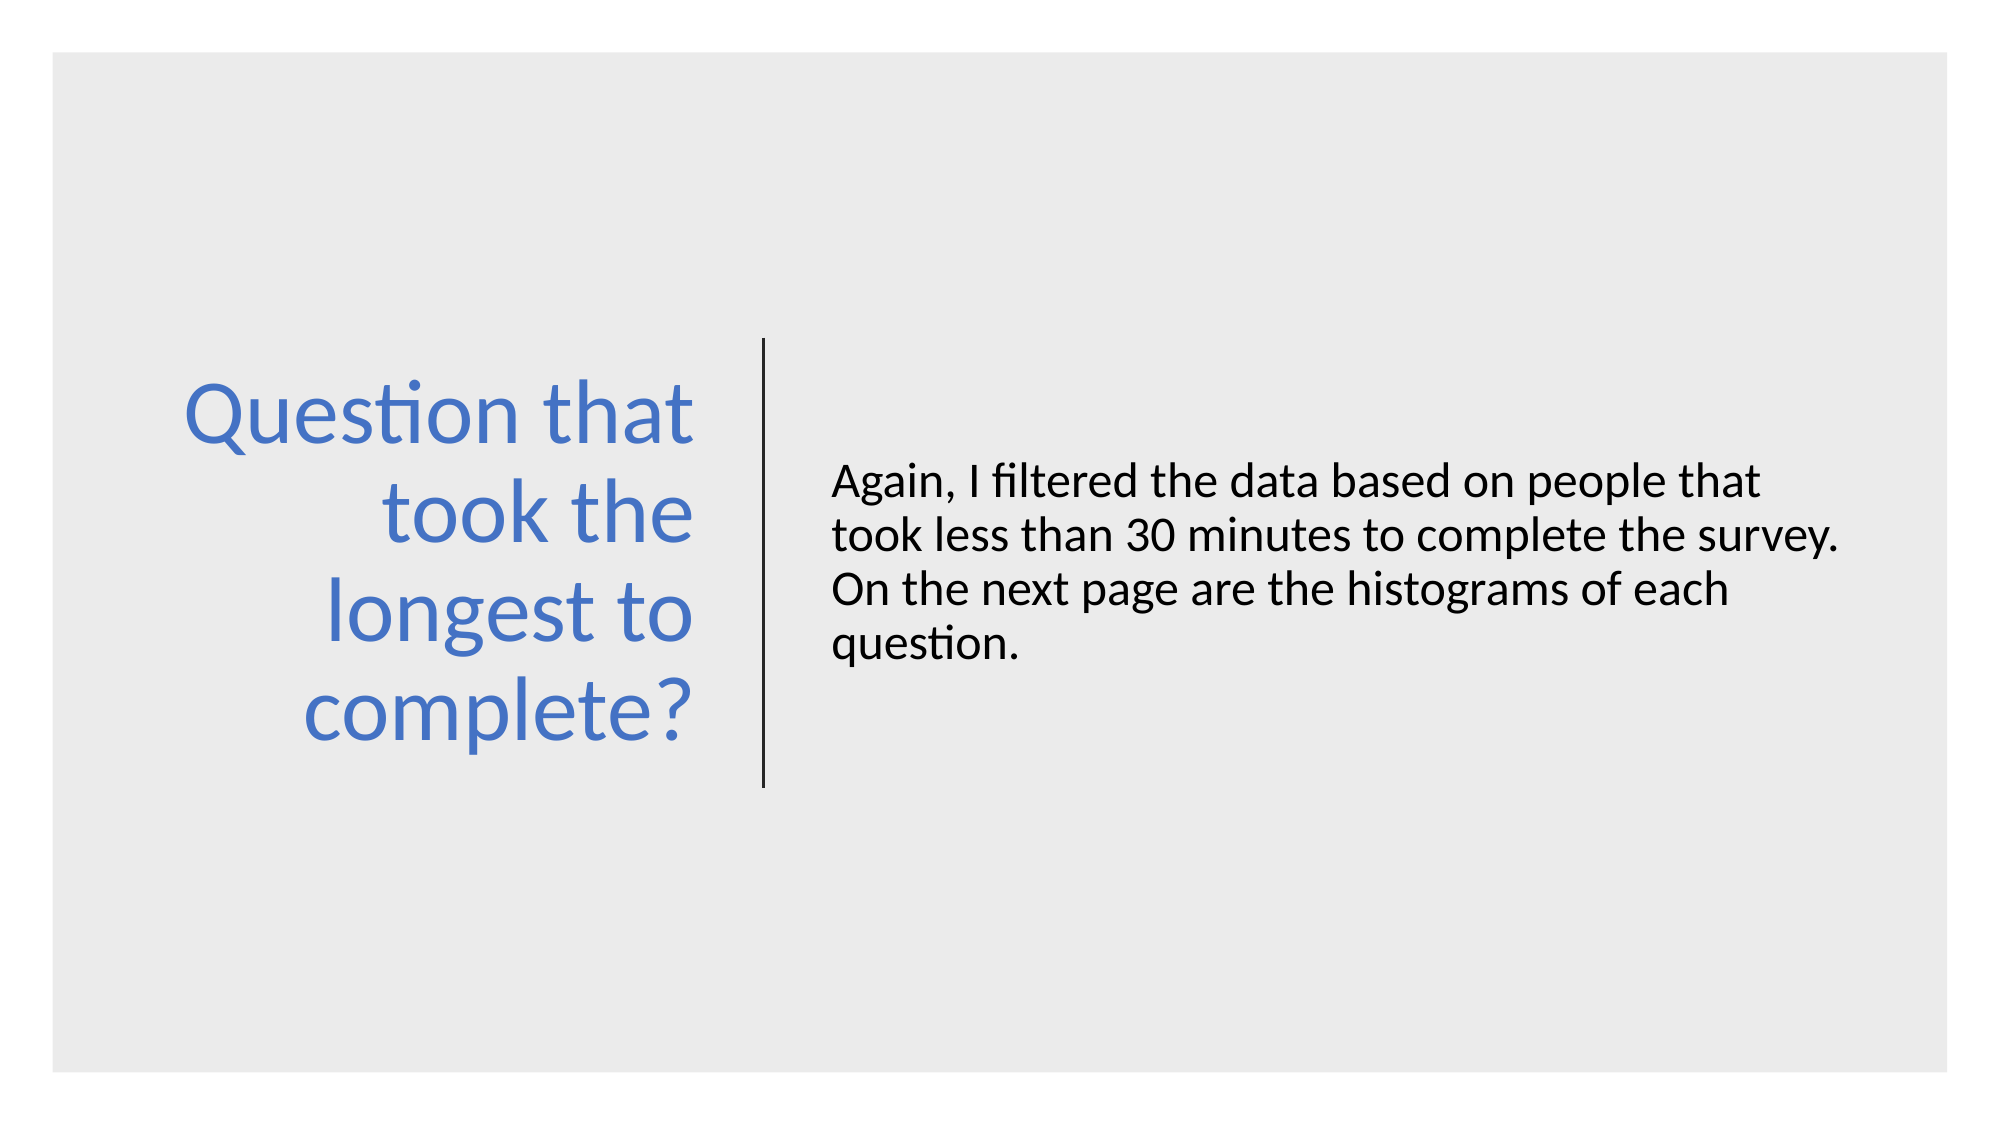

# Question that took the longest to complete?
Again, I filtered the data based on people that took less than 30 minutes to complete the survey. On the next page are the histograms of each question.